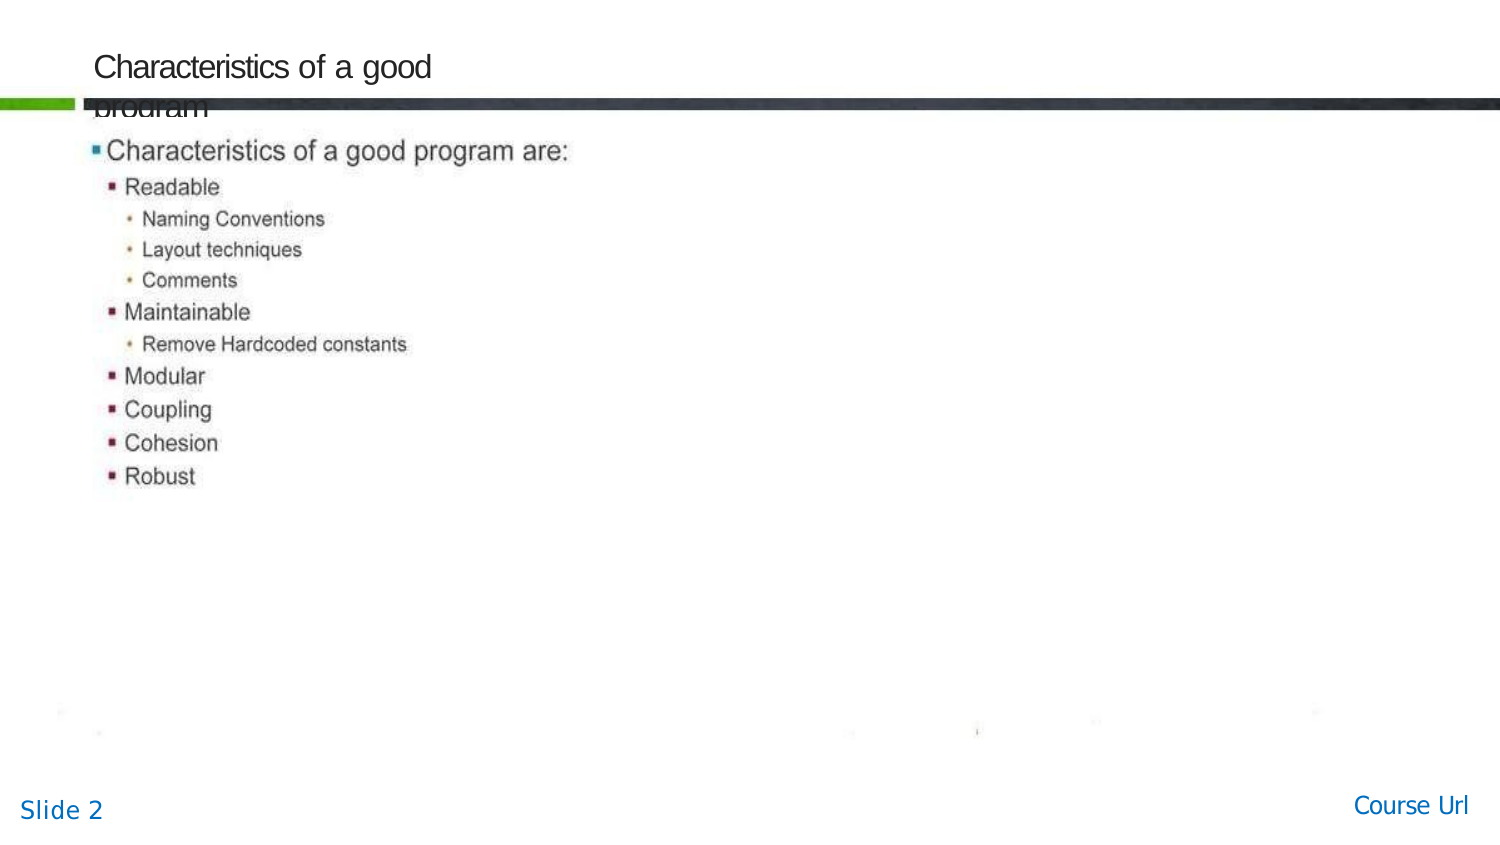

Characteristics of a good program

Course Url
Slide 2